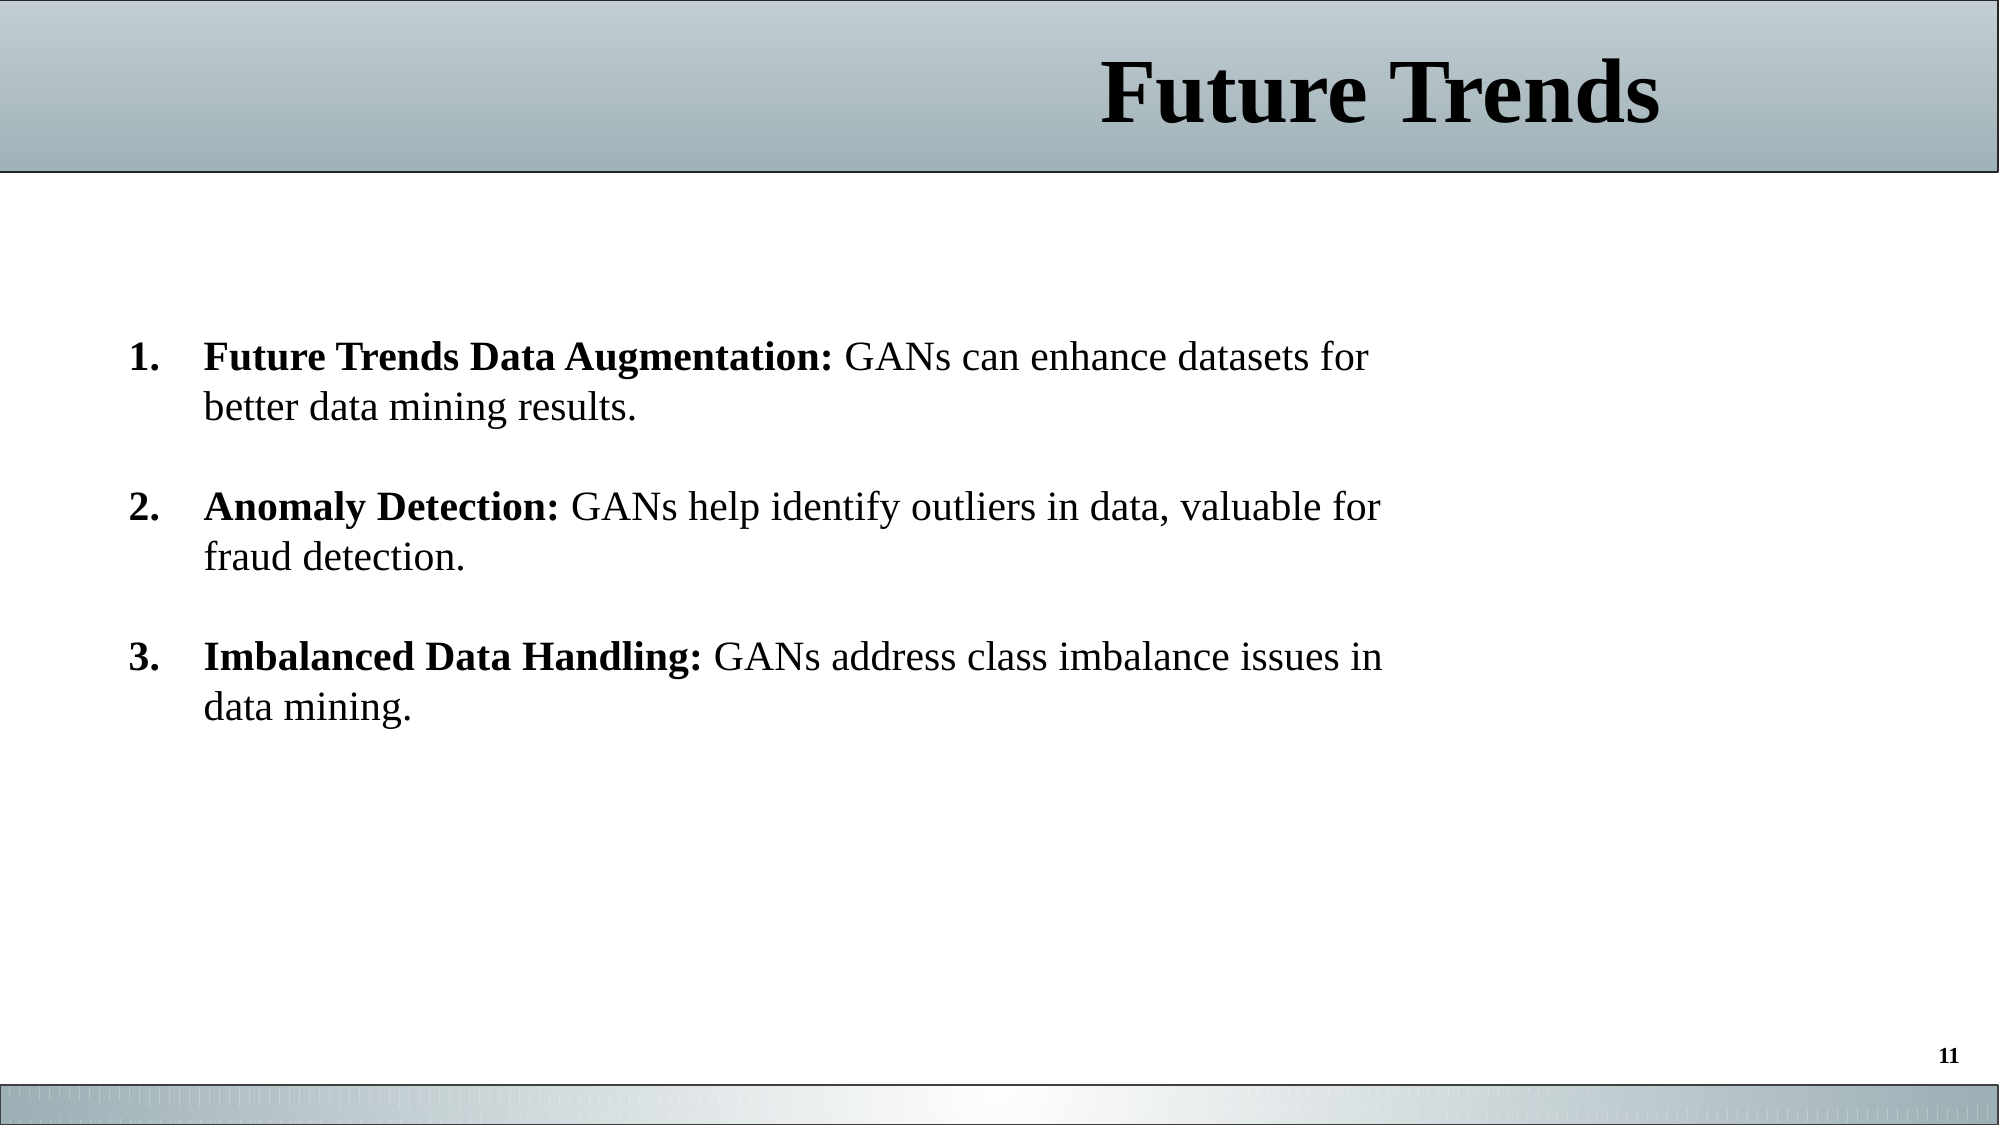

Future Trends
Future Trends Data Augmentation: GANs can enhance datasets for better data mining results.

Anomaly Detection: GANs help identify outliers in data, valuable for fraud detection.

Imbalanced Data Handling: GANs address class imbalance issues in data mining.
11